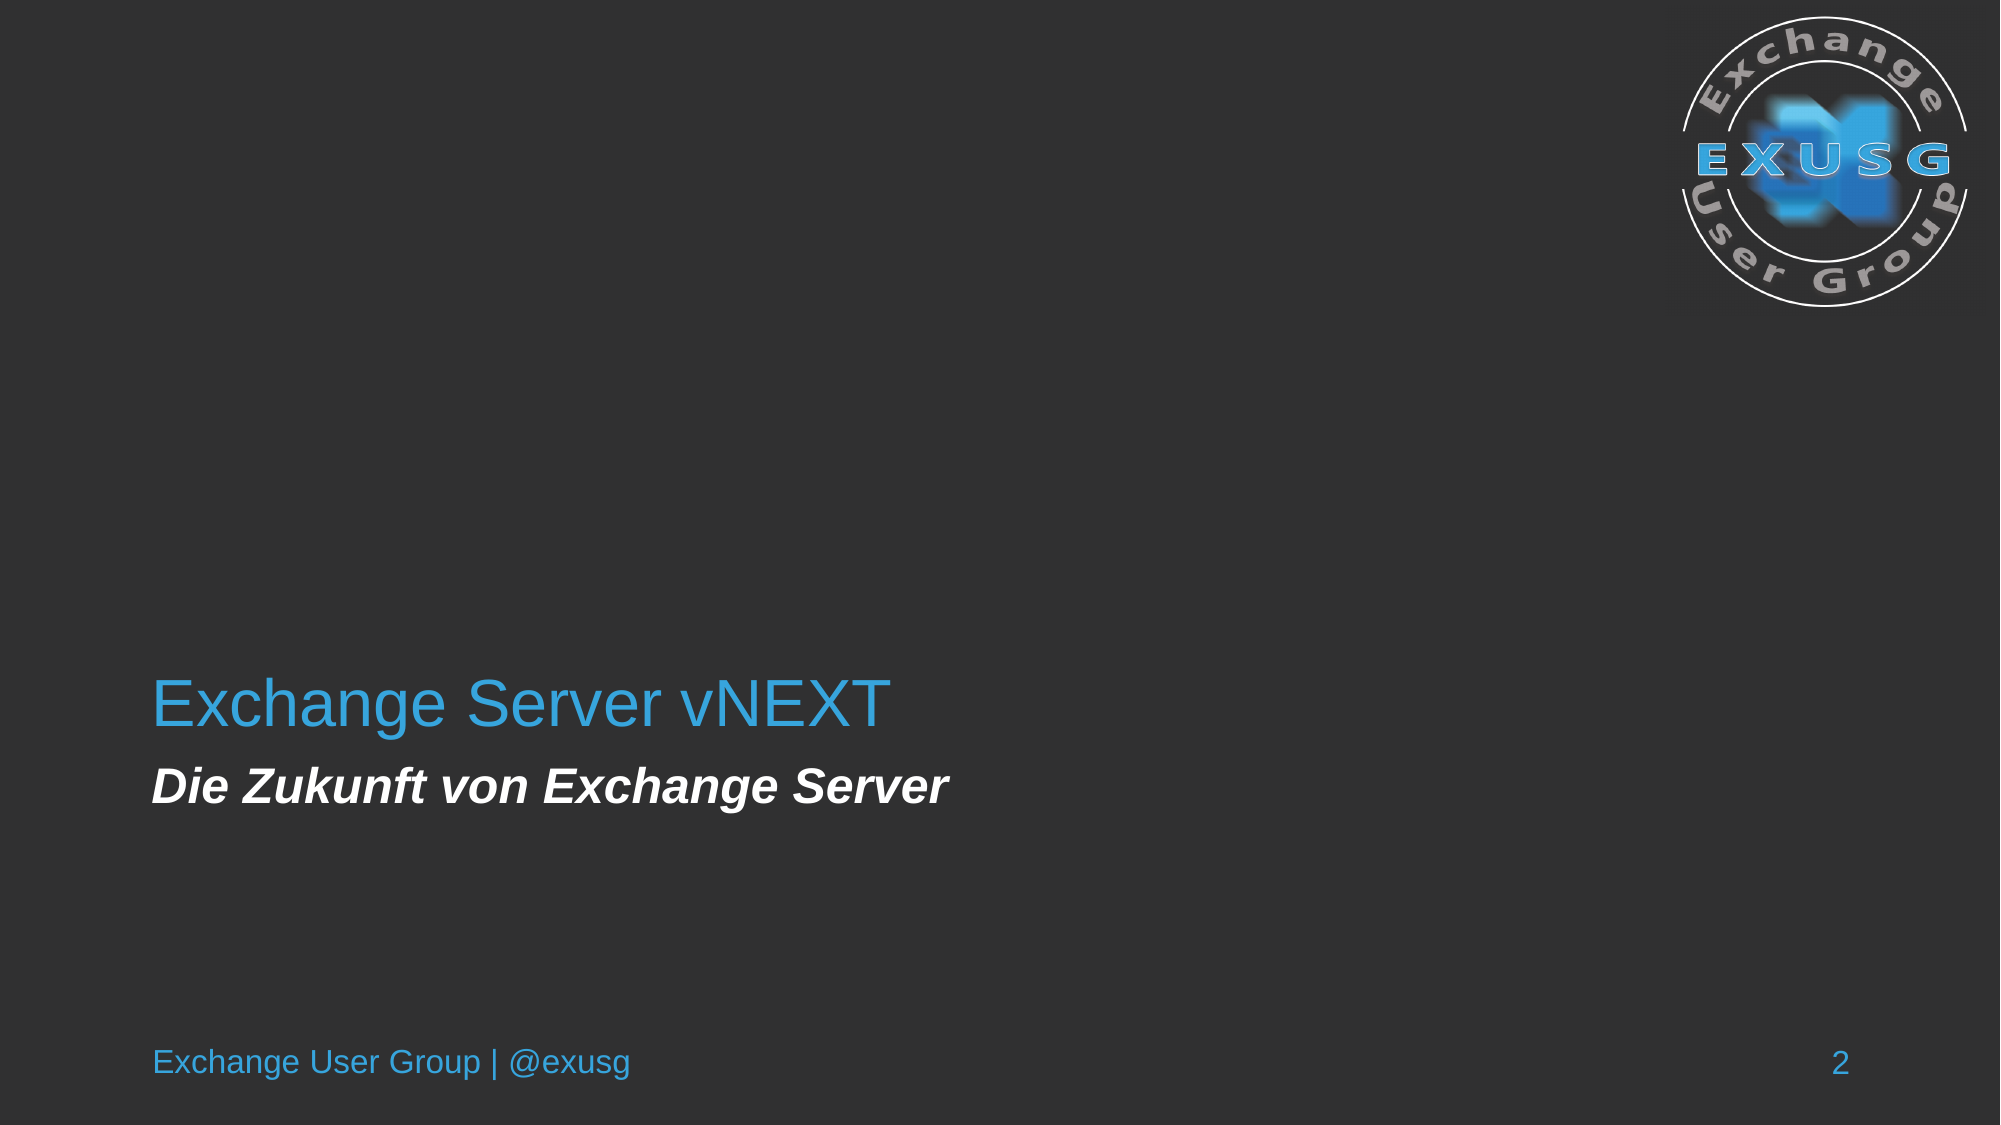

# Exchange Server vNEXT
Die Zukunft von Exchange Server